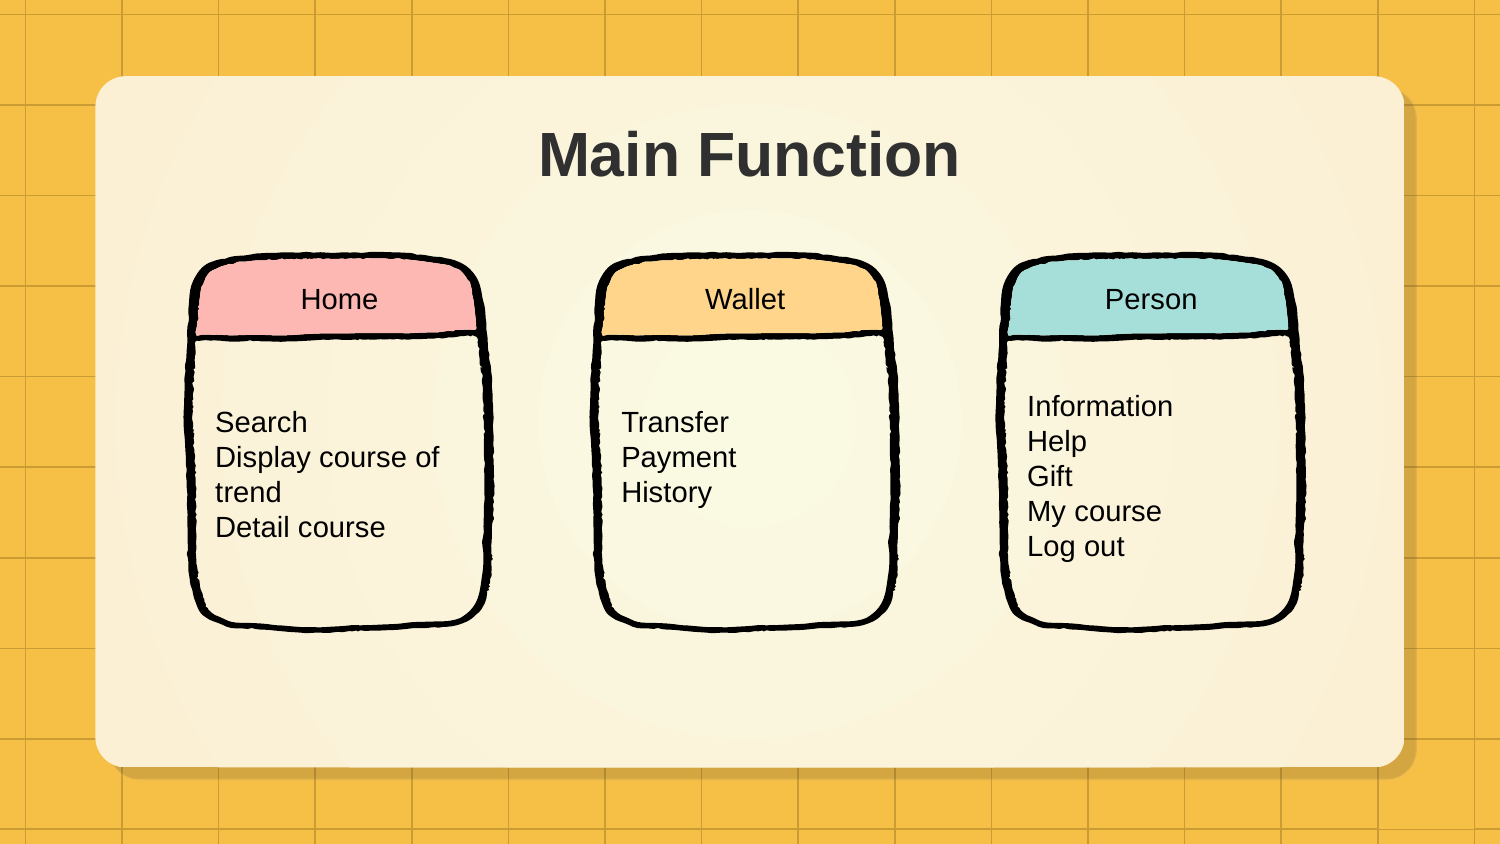

# Main Function
Home
Wallet
Person

Information
Help
Gift
My course
Log out
Search
Display course of trend
Detail course
Transfer
Payment
History